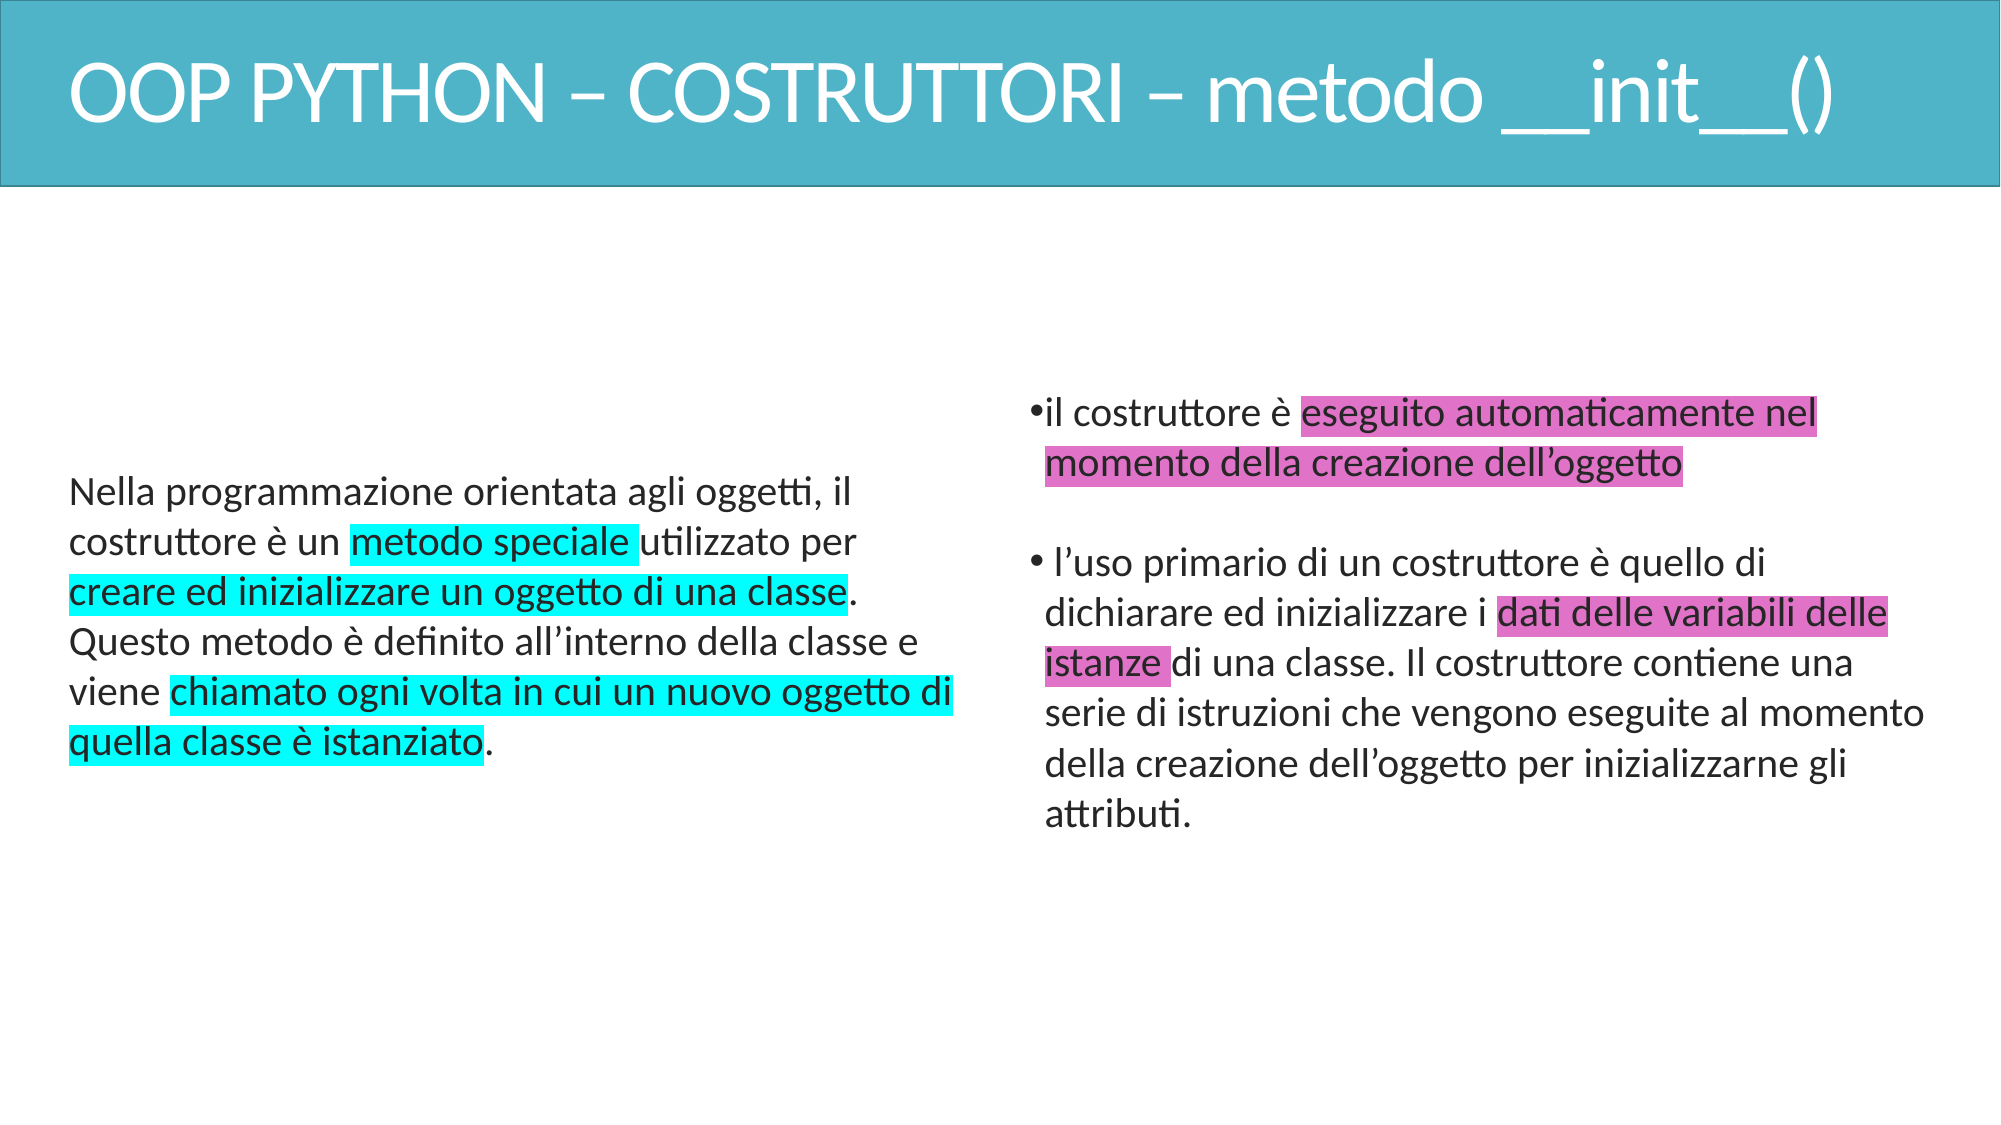

# OOP PYTHON – COSTRUTTORI – metodo __init__()
Nella programmazione orientata agli oggetti, il costruttore è un metodo speciale utilizzato per creare ed inizializzare un oggetto di una classe. Questo metodo è definito all’interno della classe e viene chiamato ogni volta in cui un nuovo oggetto di quella classe è istanziato.

il costruttore è eseguito automaticamente nel momento della creazione dell’oggetto
 l’uso primario di un costruttore è quello di dichiarare ed inizializzare i dati delle variabili delle istanze di una classe. Il costruttore contiene una serie di istruzioni che vengono eseguite al momento della creazione dell’oggetto per inizializzarne gli attributi.